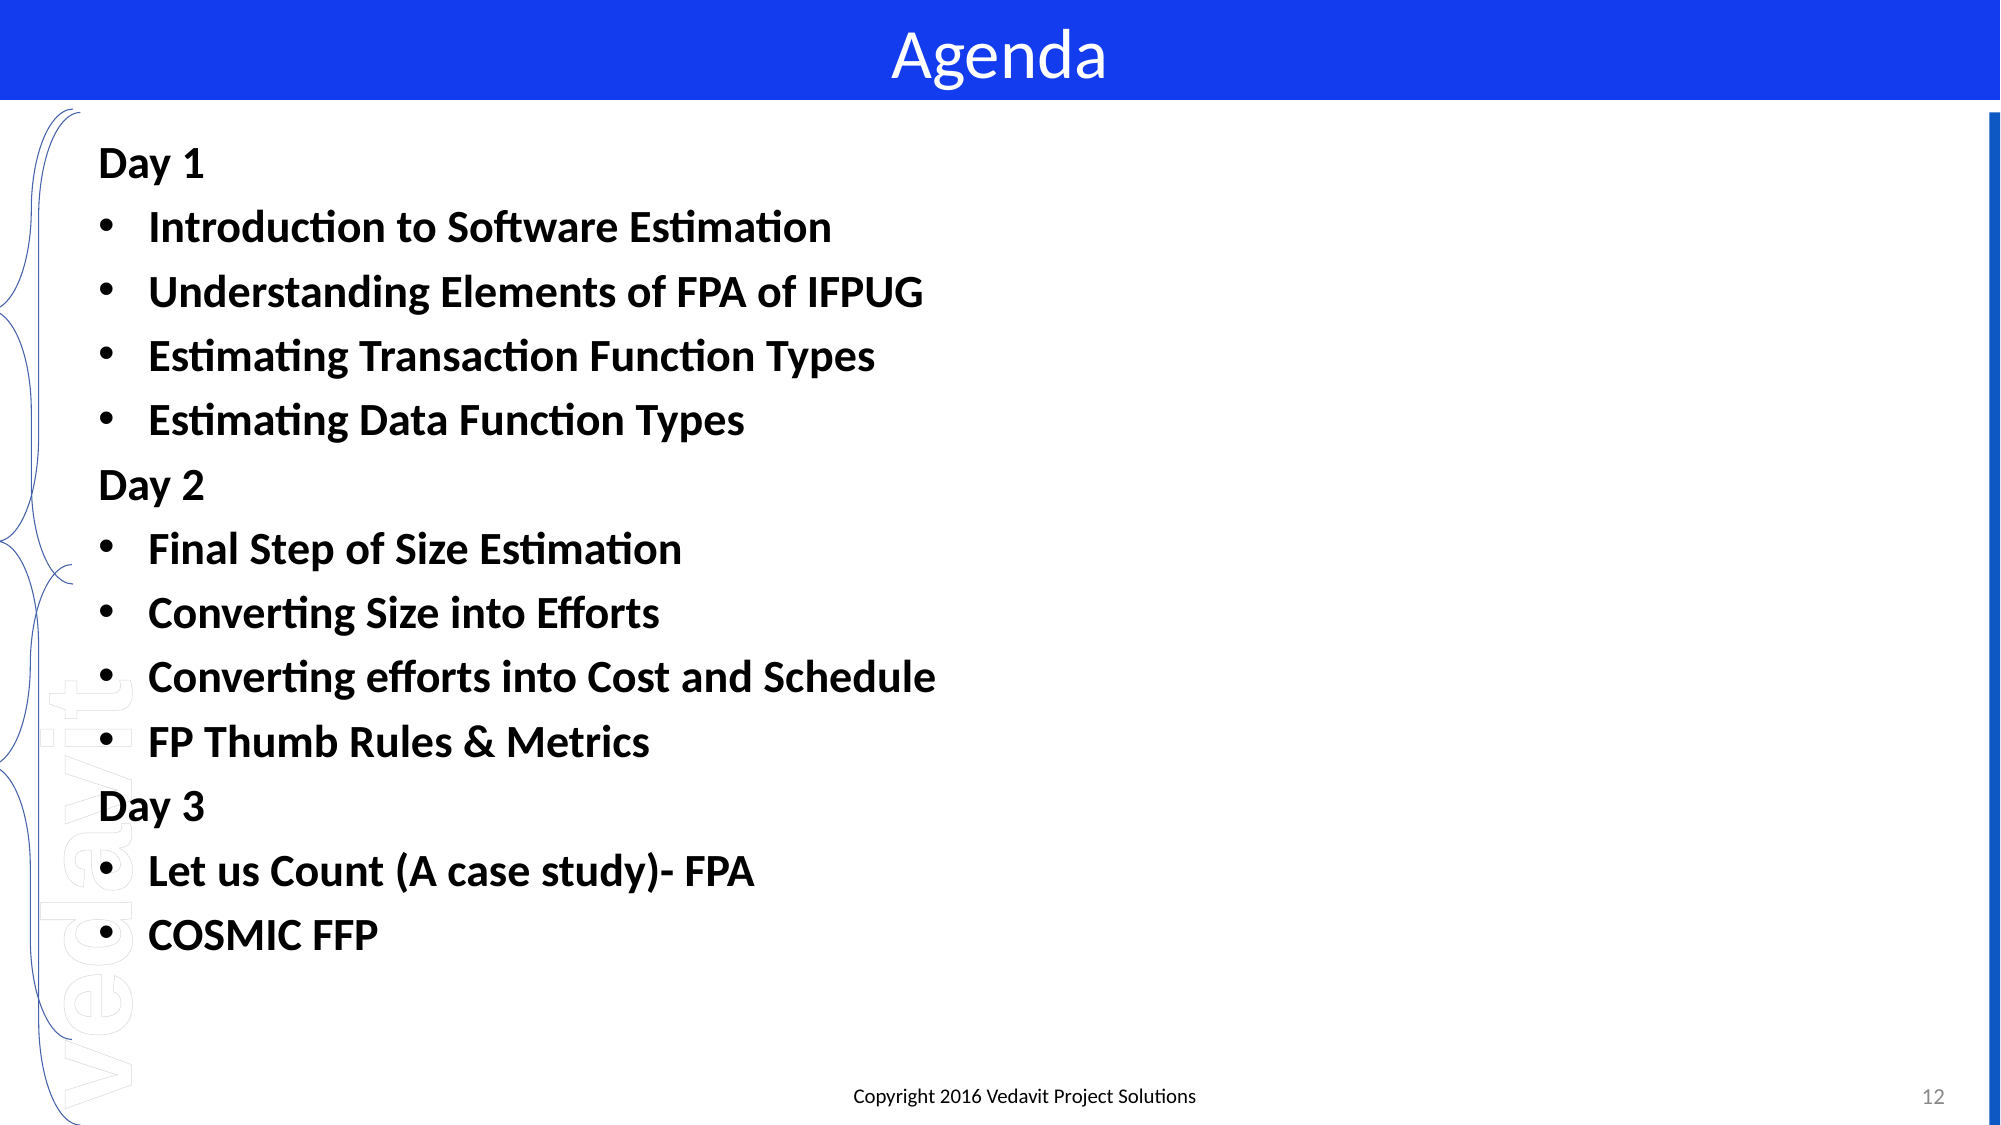

# Agenda

Day 1
Introduction to Software Estimation
Understanding Elements of FPA of IFPUG
Estimating Transaction Function Types
Estimating Data Function Types
Day 2
Final Step of Size Estimation
Converting Size into Efforts
Converting efforts into Cost and Schedule
FP Thumb Rules & Metrics
Day 3
Let us Count (A case study)- FPA
COSMIC FFP
12